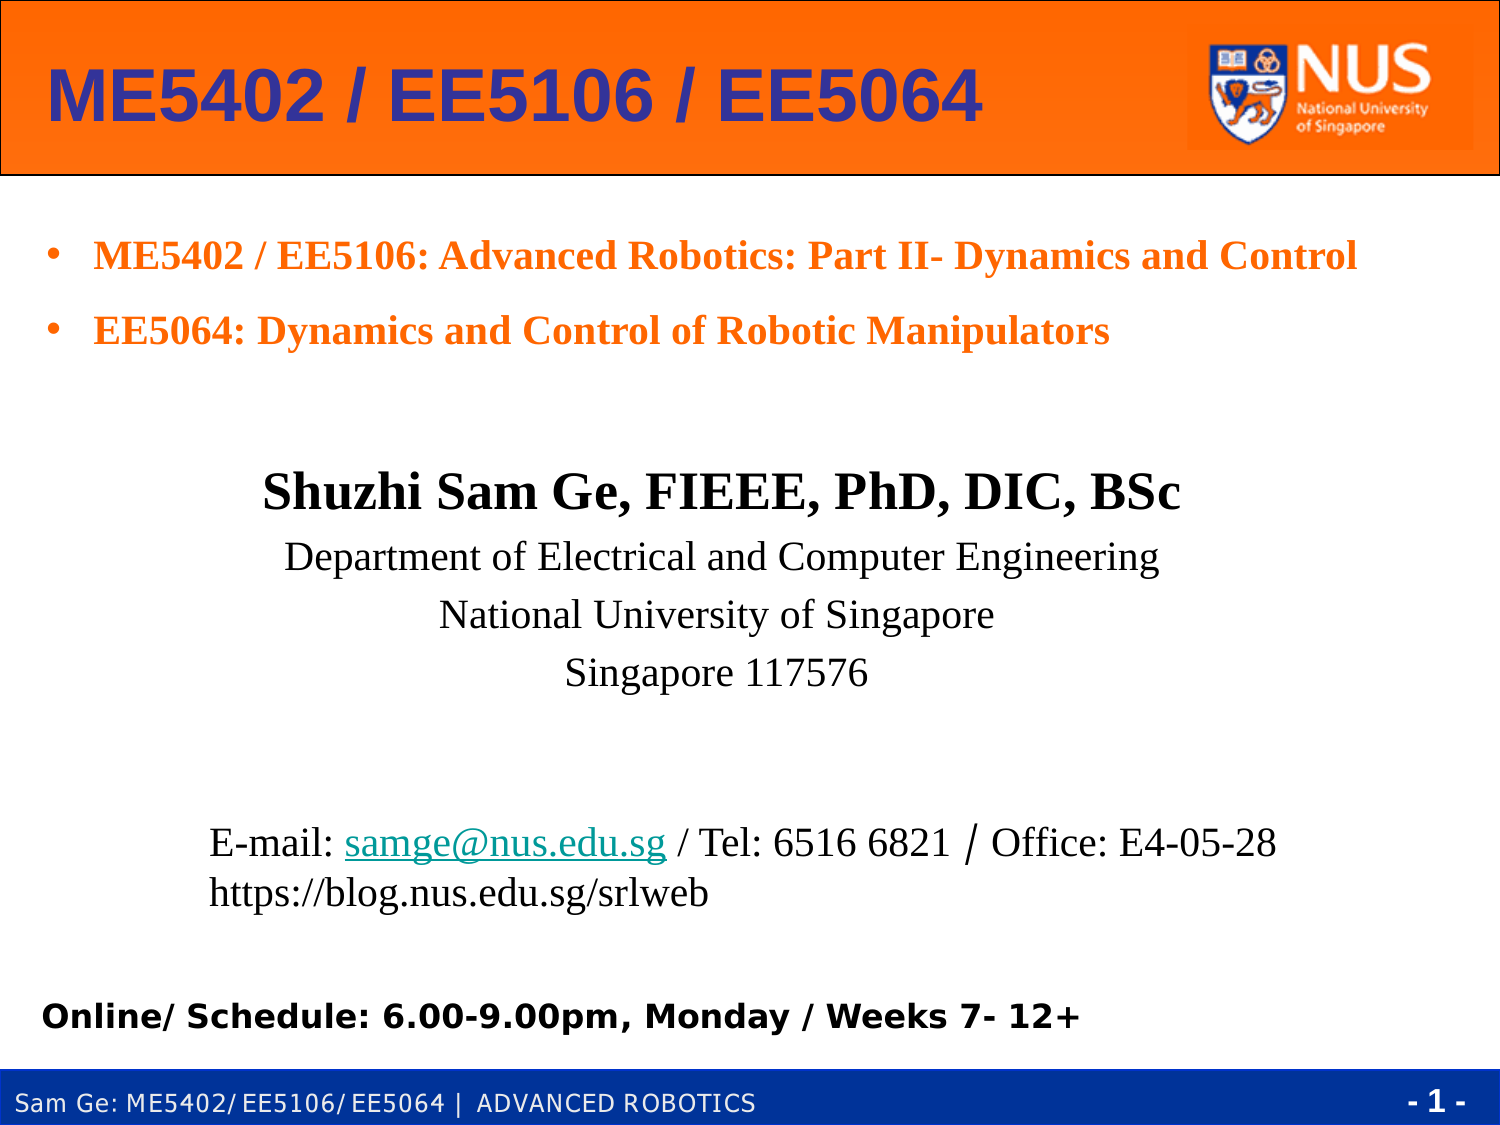

ME5402 / EE5106 / EE5064
ME5402 / EE5106: Advanced Robotics: Part II- Dynamics and Control
EE5064: Dynamics and Control of Robotic Manipulators
Shuzhi Sam Ge, FIEEE, PhD, DIC, BSc
Department of Electrical and Computer Engineering
National University of Singapore
Singapore 117576

E-mail: samge@nus.edu.sg / Tel: 6516 6821 / Office: E4-05-28
https://blog.nus.edu.sg/srlweb
Online/ Schedule: 6.00-9.00pm, Monday / Weeks 7- 12+
- 1 -